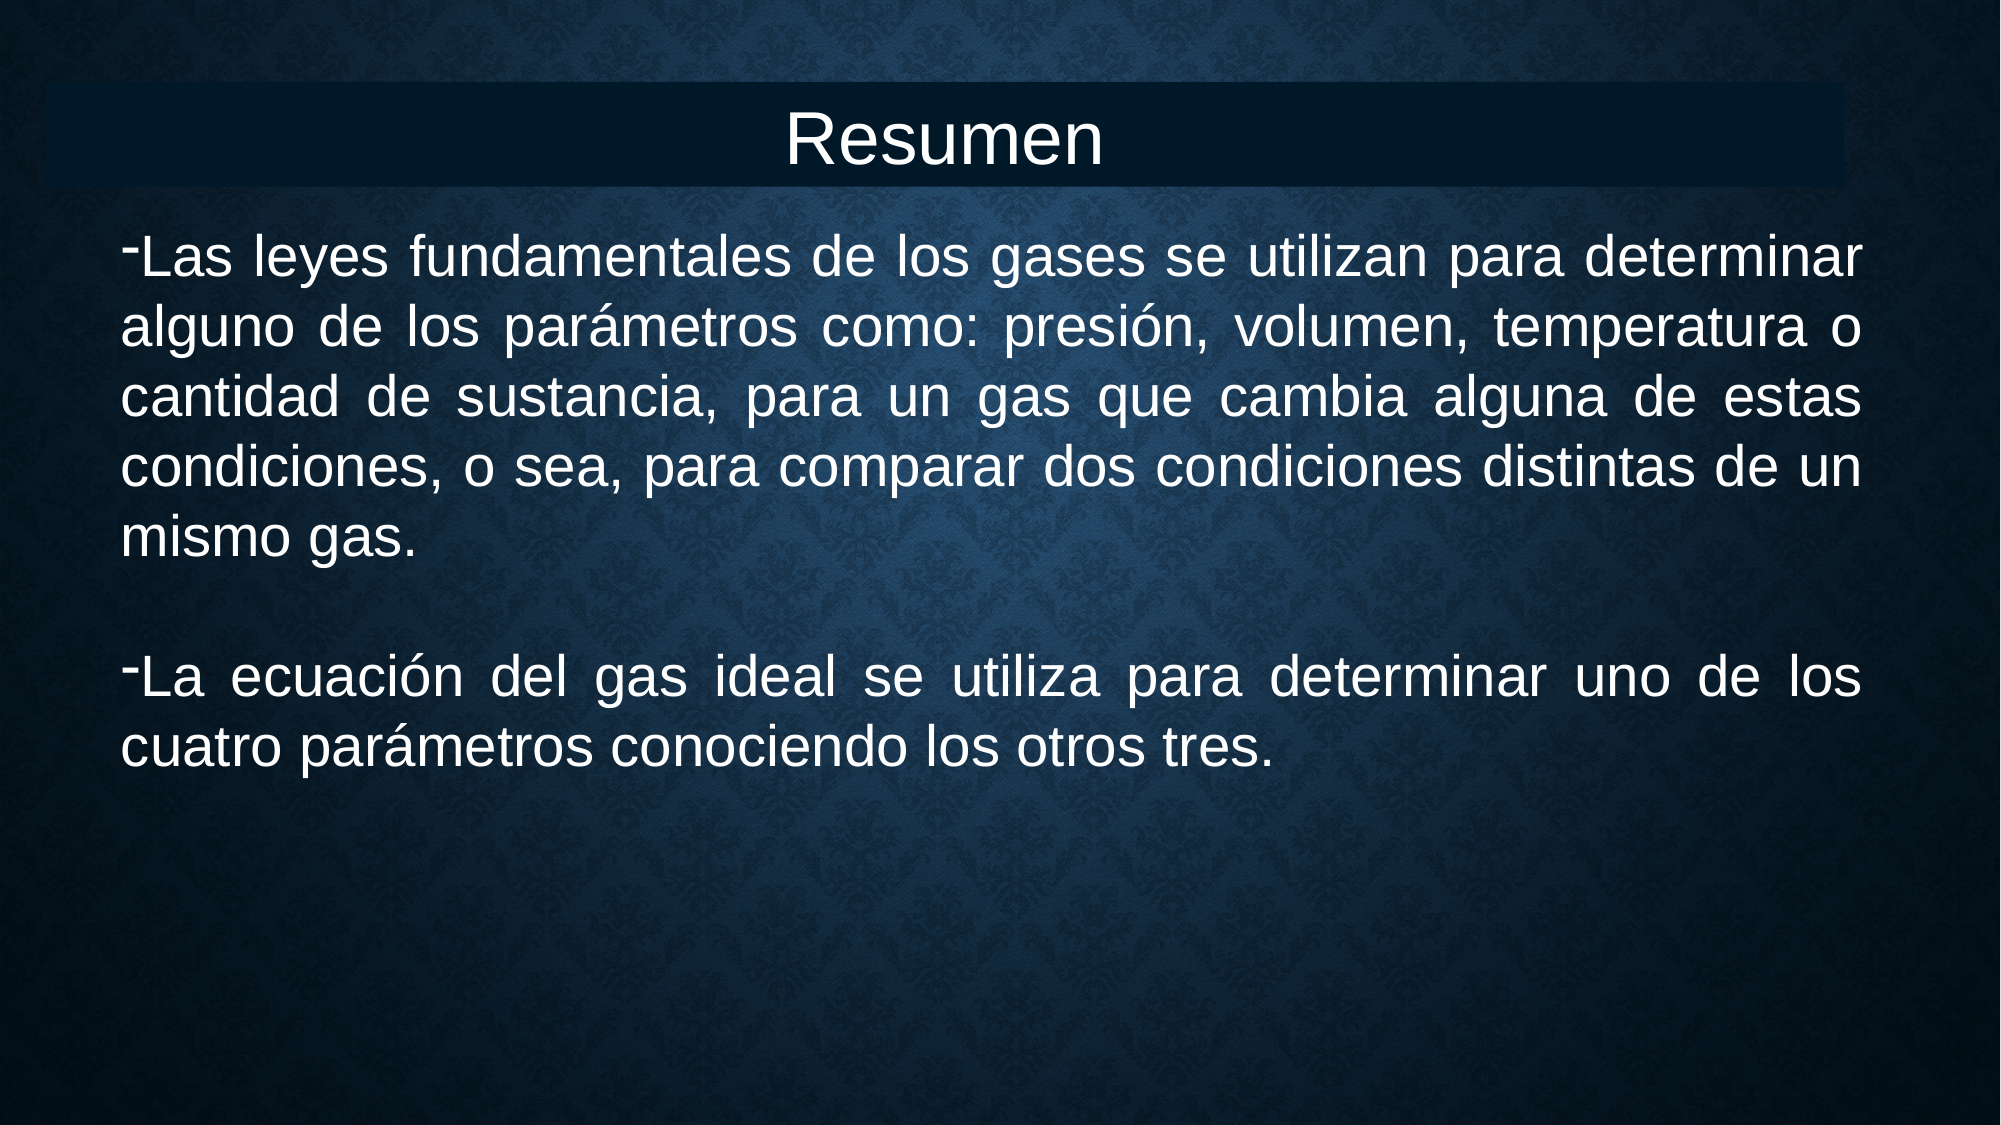

Resumen
Las leyes fundamentales de los gases se utilizan para determinar alguno de los parámetros como: presión, volumen, temperatura o cantidad de sustancia, para un gas que cambia alguna de estas condiciones, o sea, para comparar dos condiciones distintas de un mismo gas.

La ecuación del gas ideal se utiliza para determinar uno de los cuatro parámetros conociendo los otros tres.